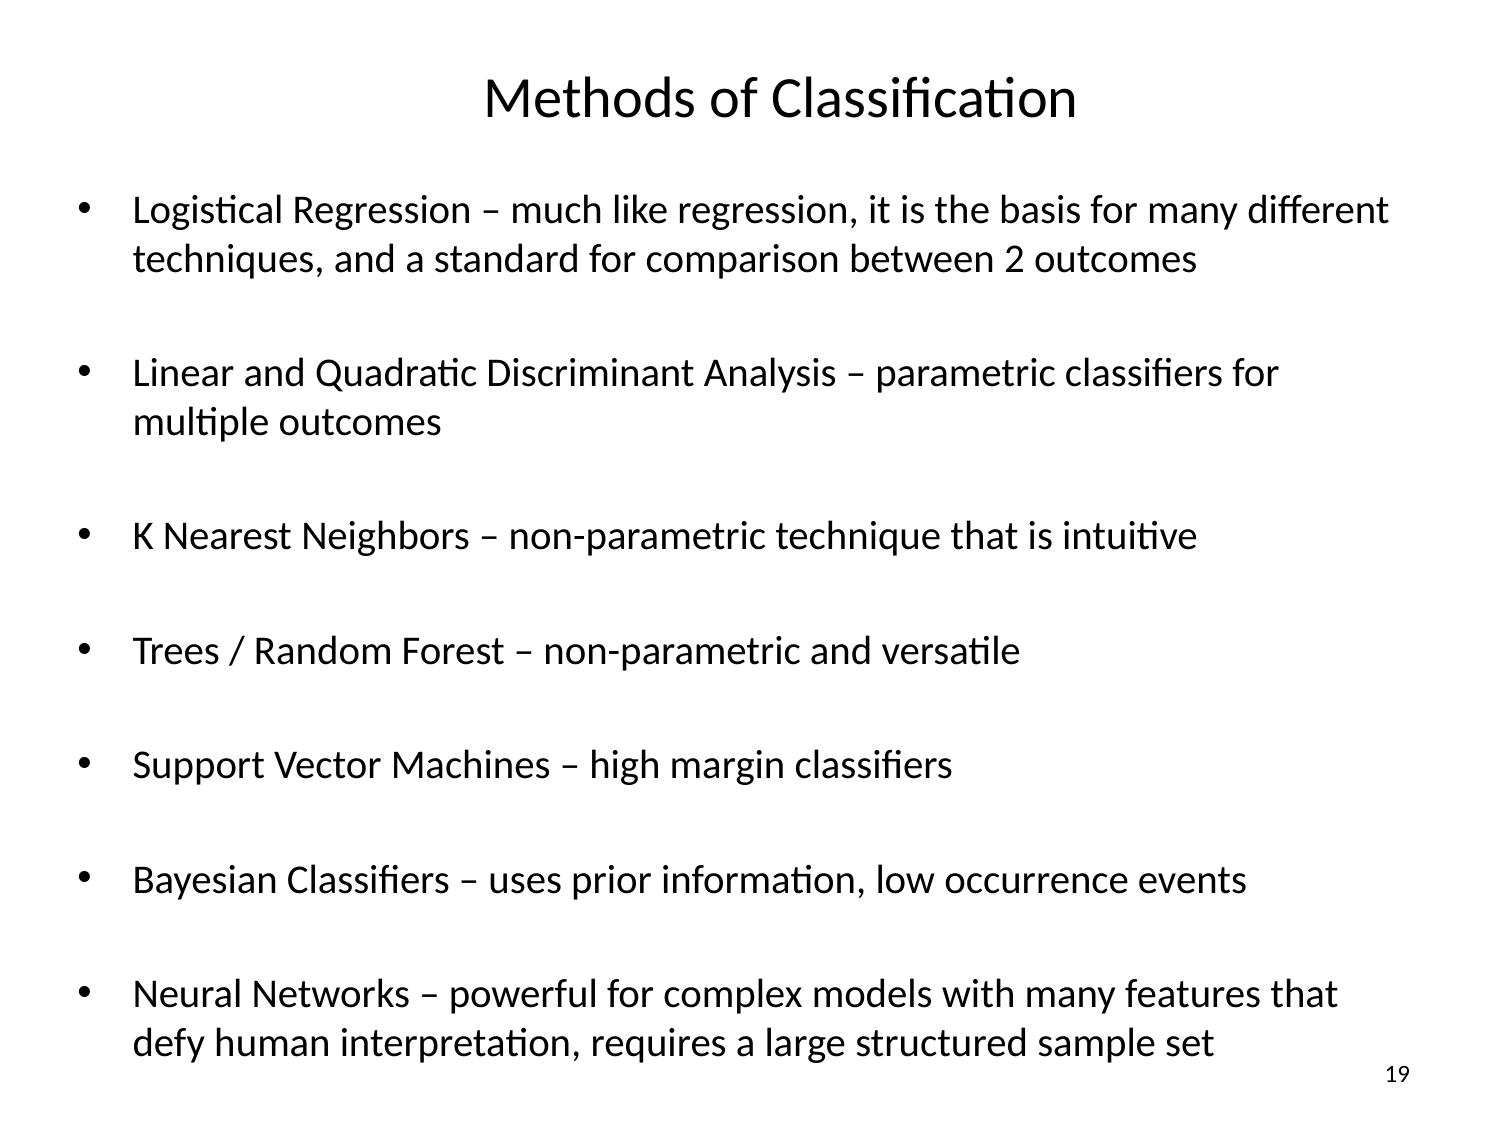

# Methods of Classification
Logistical Regression – much like regression, it is the basis for many different techniques, and a standard for comparison between 2 outcomes

Linear and Quadratic Discriminant Analysis – parametric classifiers for multiple outcomes

K Nearest Neighbors – non-parametric technique that is intuitive

Trees / Random Forest – non-parametric and versatile

Support Vector Machines – high margin classifiers

Bayesian Classifiers – uses prior information, low occurrence events

Neural Networks – powerful for complex models with many features that defy human interpretation, requires a large structured sample set

19